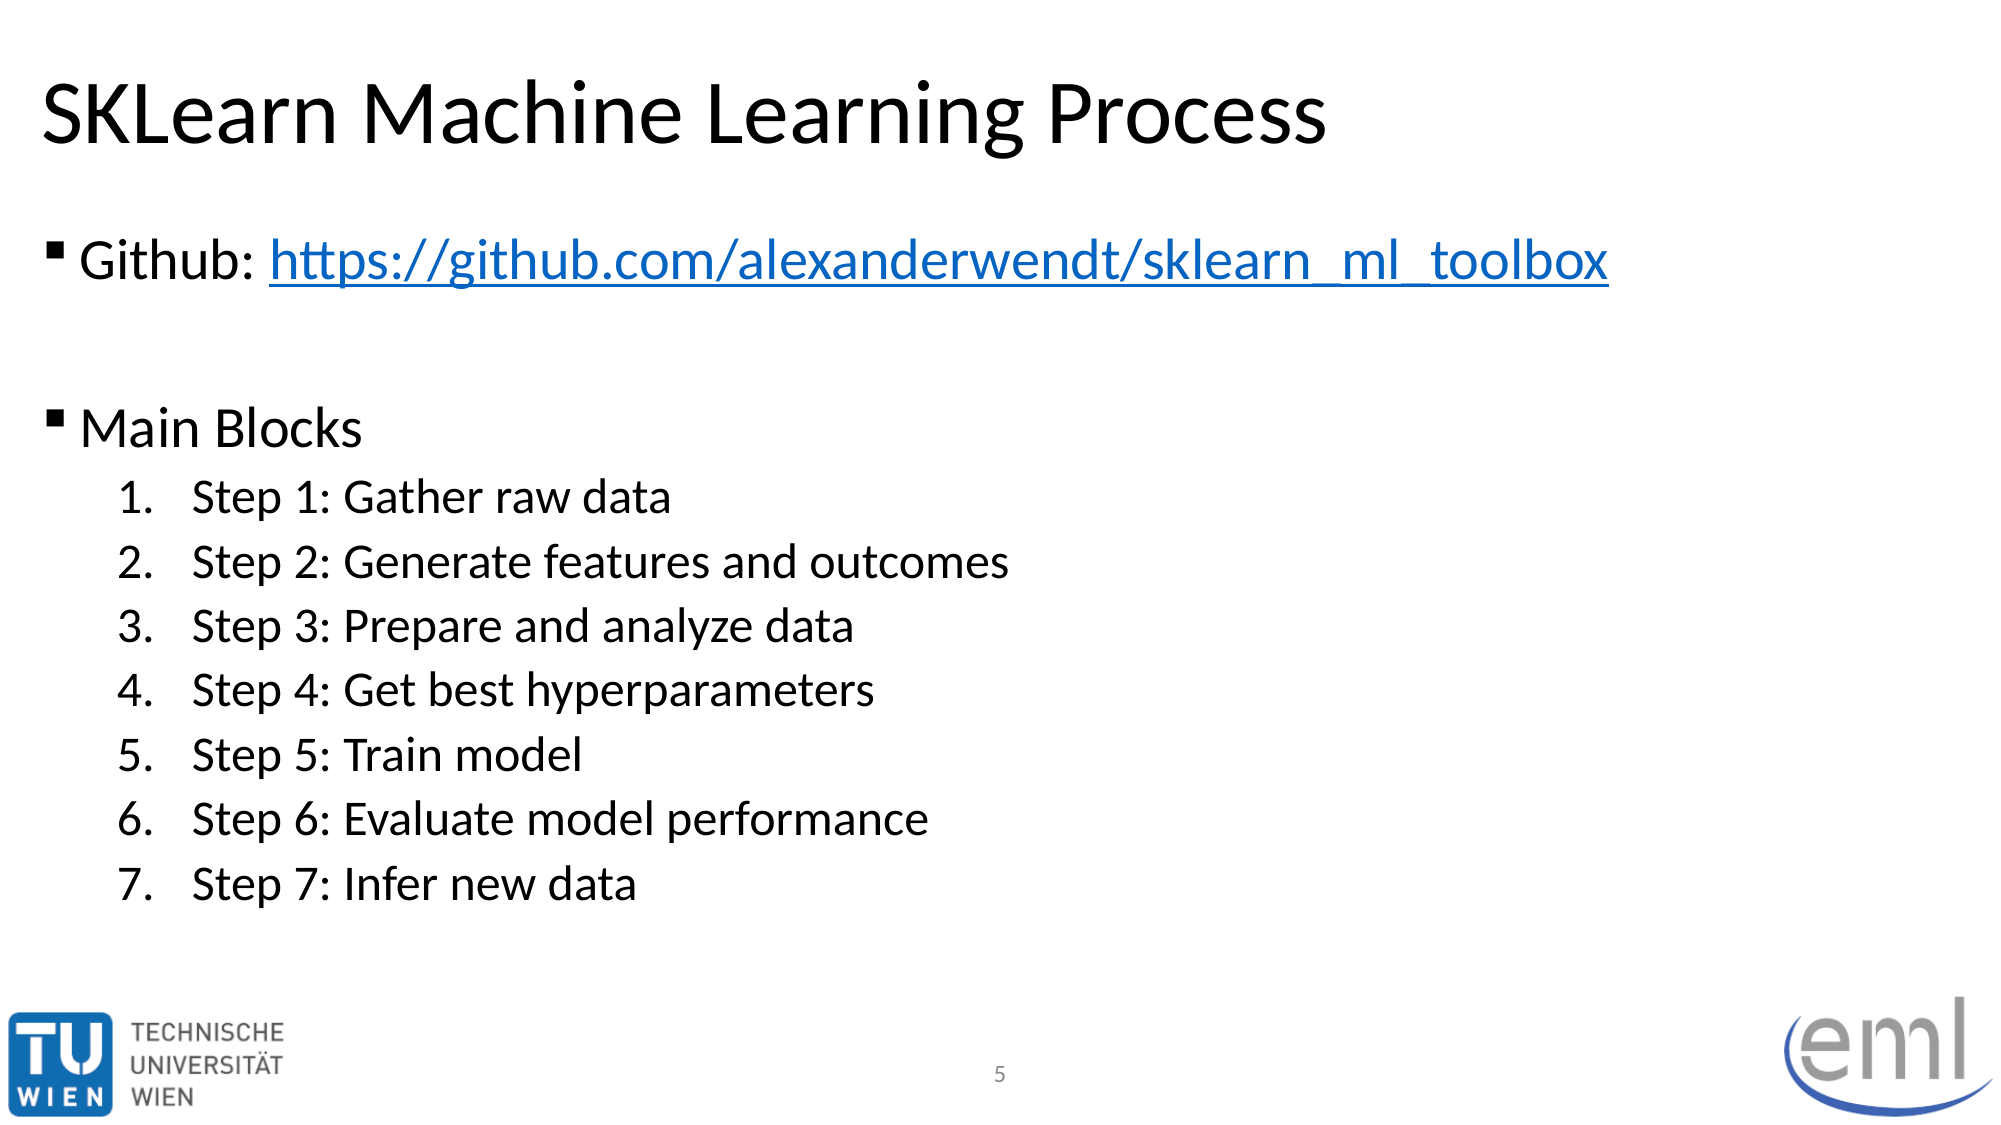

# SKLearn Machine Learning Process
Github: https://github.com/alexanderwendt/sklearn_ml_toolbox

Main Blocks
Step 1: Gather raw data
Step 2: Generate features and outcomes
Step 3: Prepare and analyze data
Step 4: Get best hyperparameters
Step 5: Train model
Step 6: Evaluate model performance
Step 7: Infer new data
5